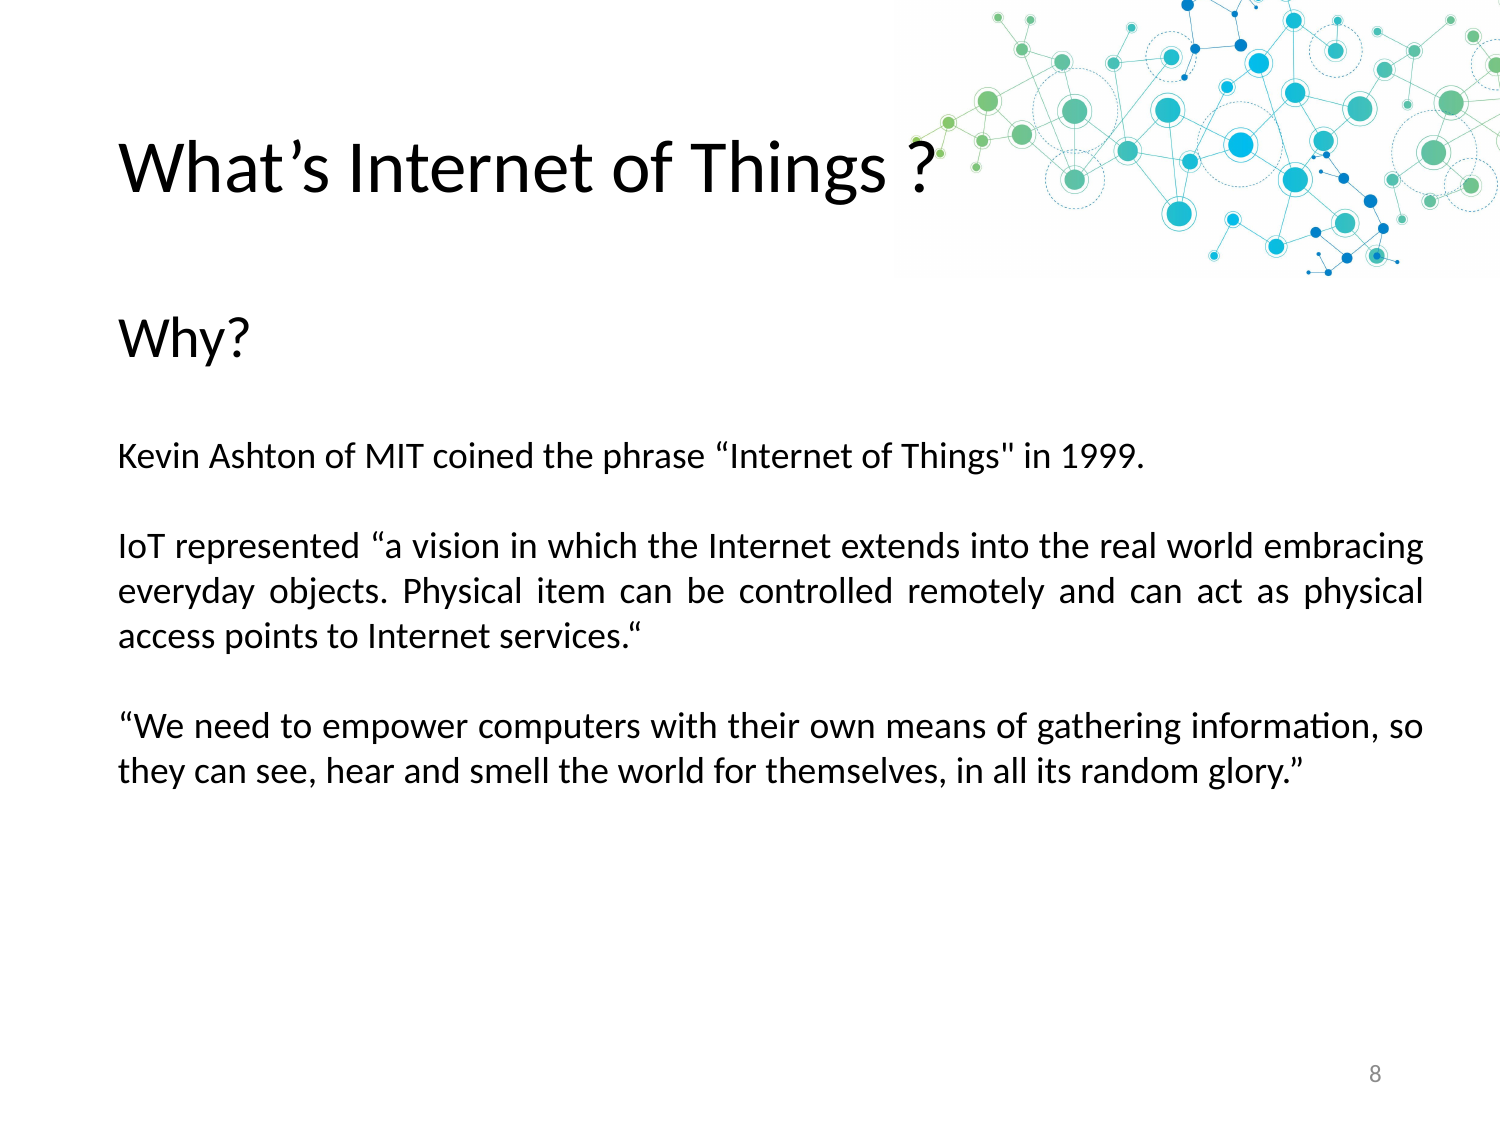

# What’s Internet of Things ?
Why?

Kevin Ashton of MIT coined the phrase “Internet of Things" in 1999.

IoT represented “a vision in which the Internet extends into the real world embracing everyday objects. Physical item can be controlled remotely and can act as physical access points to Internet services.“

“We need to empower computers with their own means of gathering information, so they can see, hear and smell the world for themselves, in all its random glory.”
8